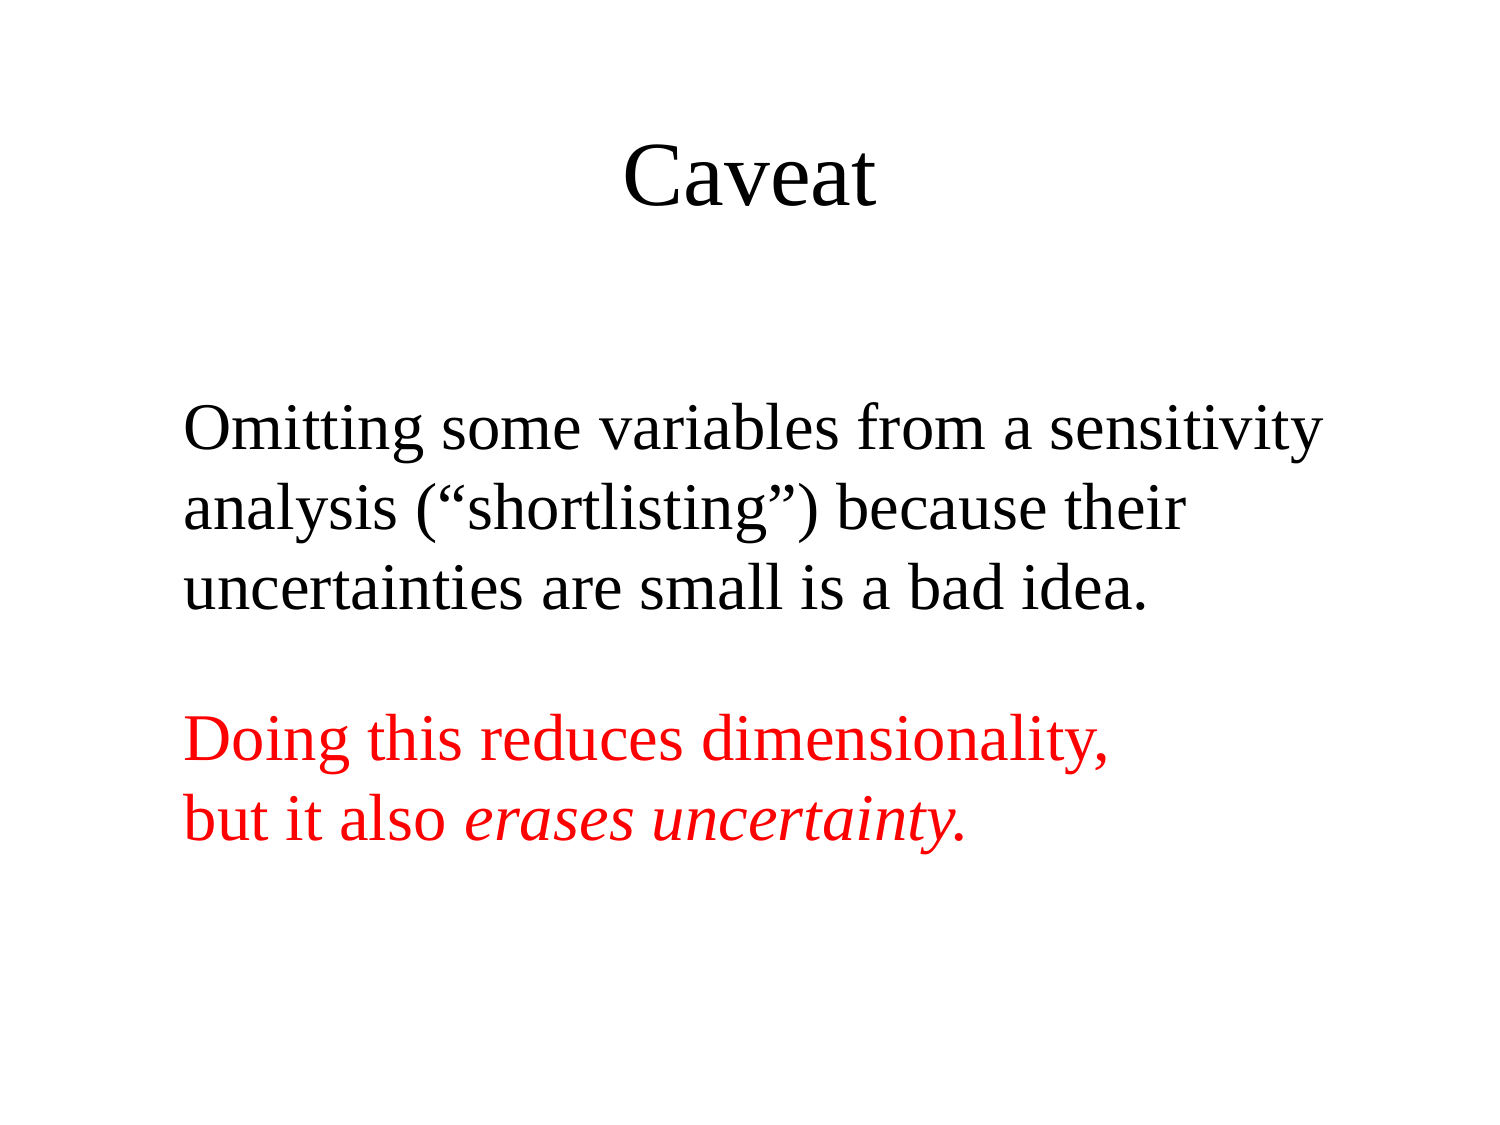

# Caveat
	Omitting some variables from a sensitivity analysis (“shortlisting”) because their uncertainties are small is a bad idea.

	Doing this reduces dimensionality,                    but it also erases uncertainty.